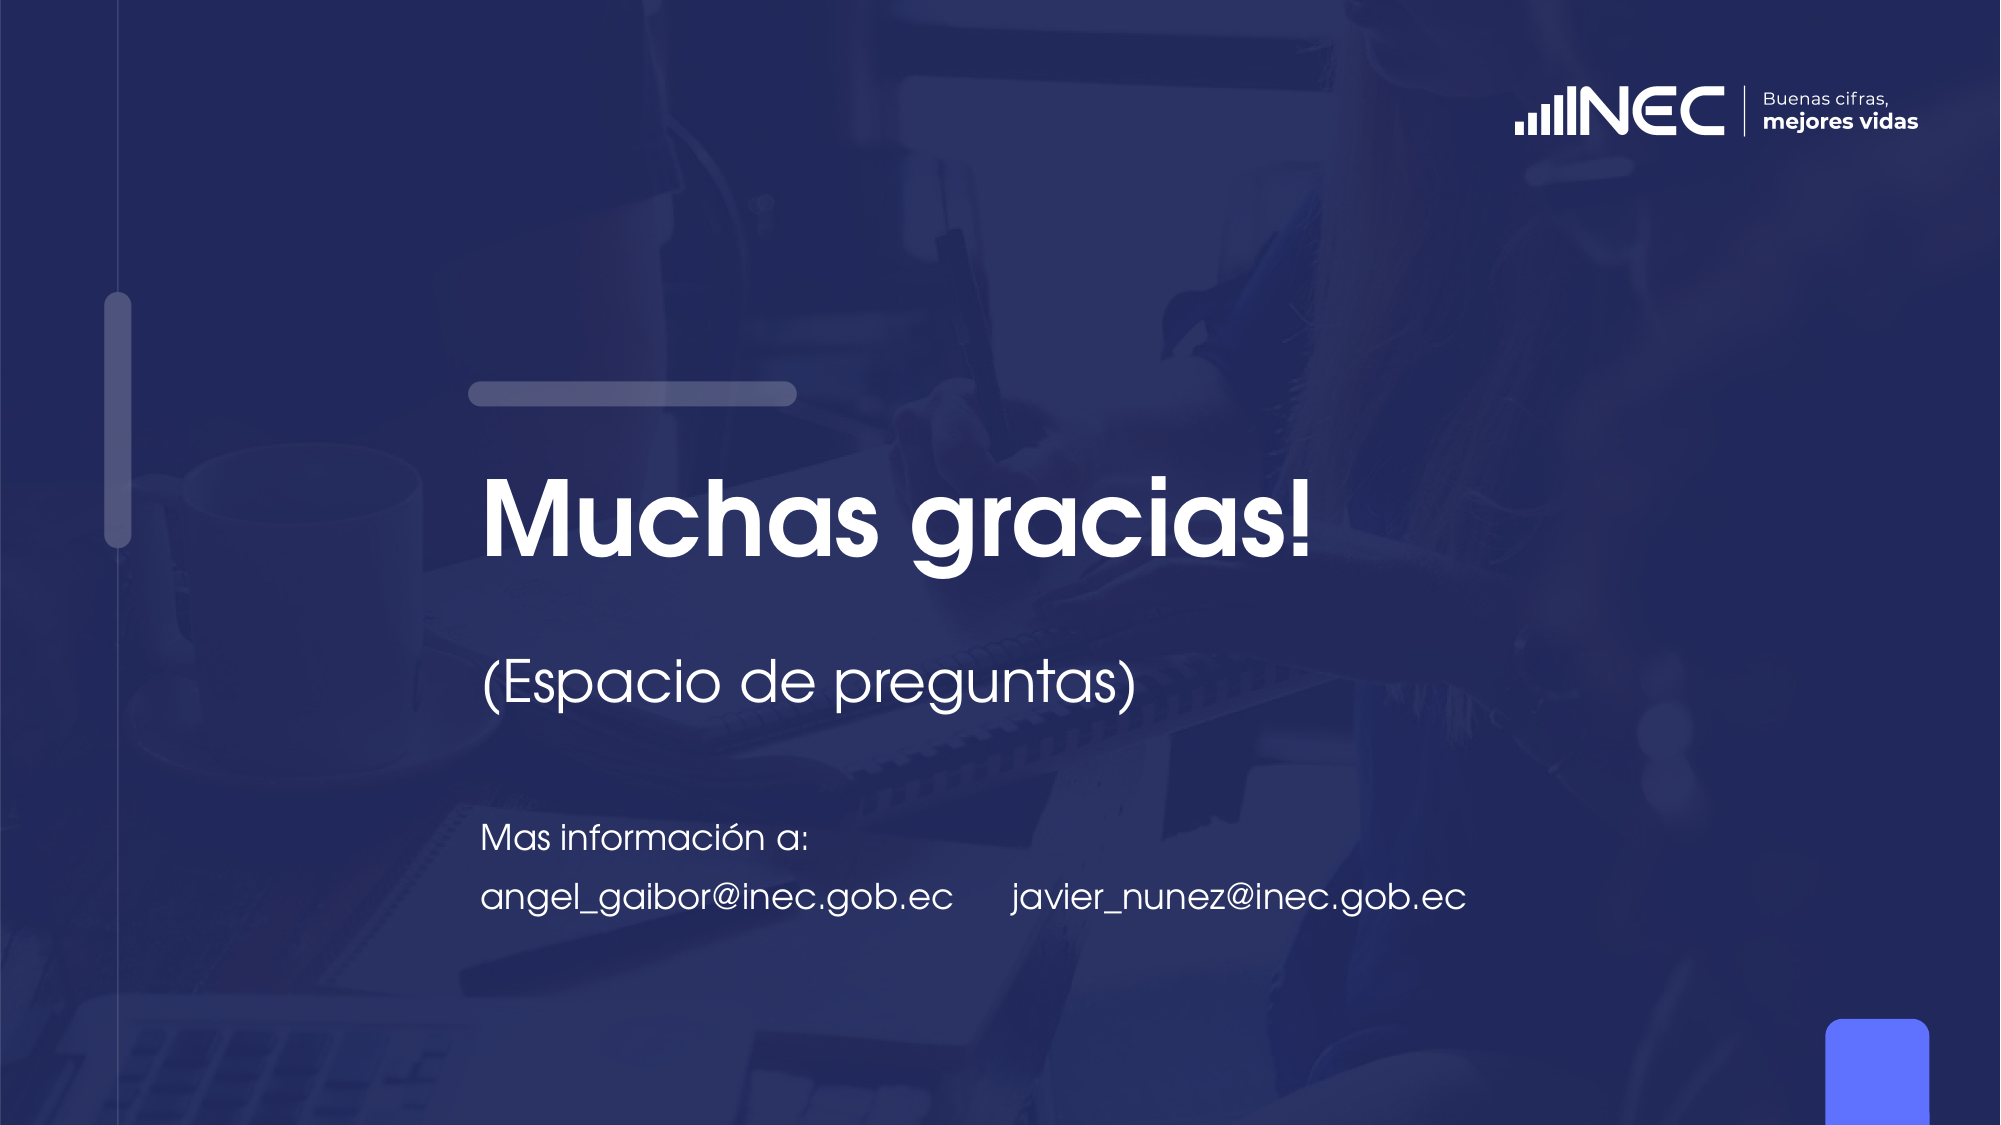

# Muchas gracias!
(Espacio de preguntas)

Mas información a:
angel_gaibor@inec.gob.ec      javier_nunez@inec.gob.ec